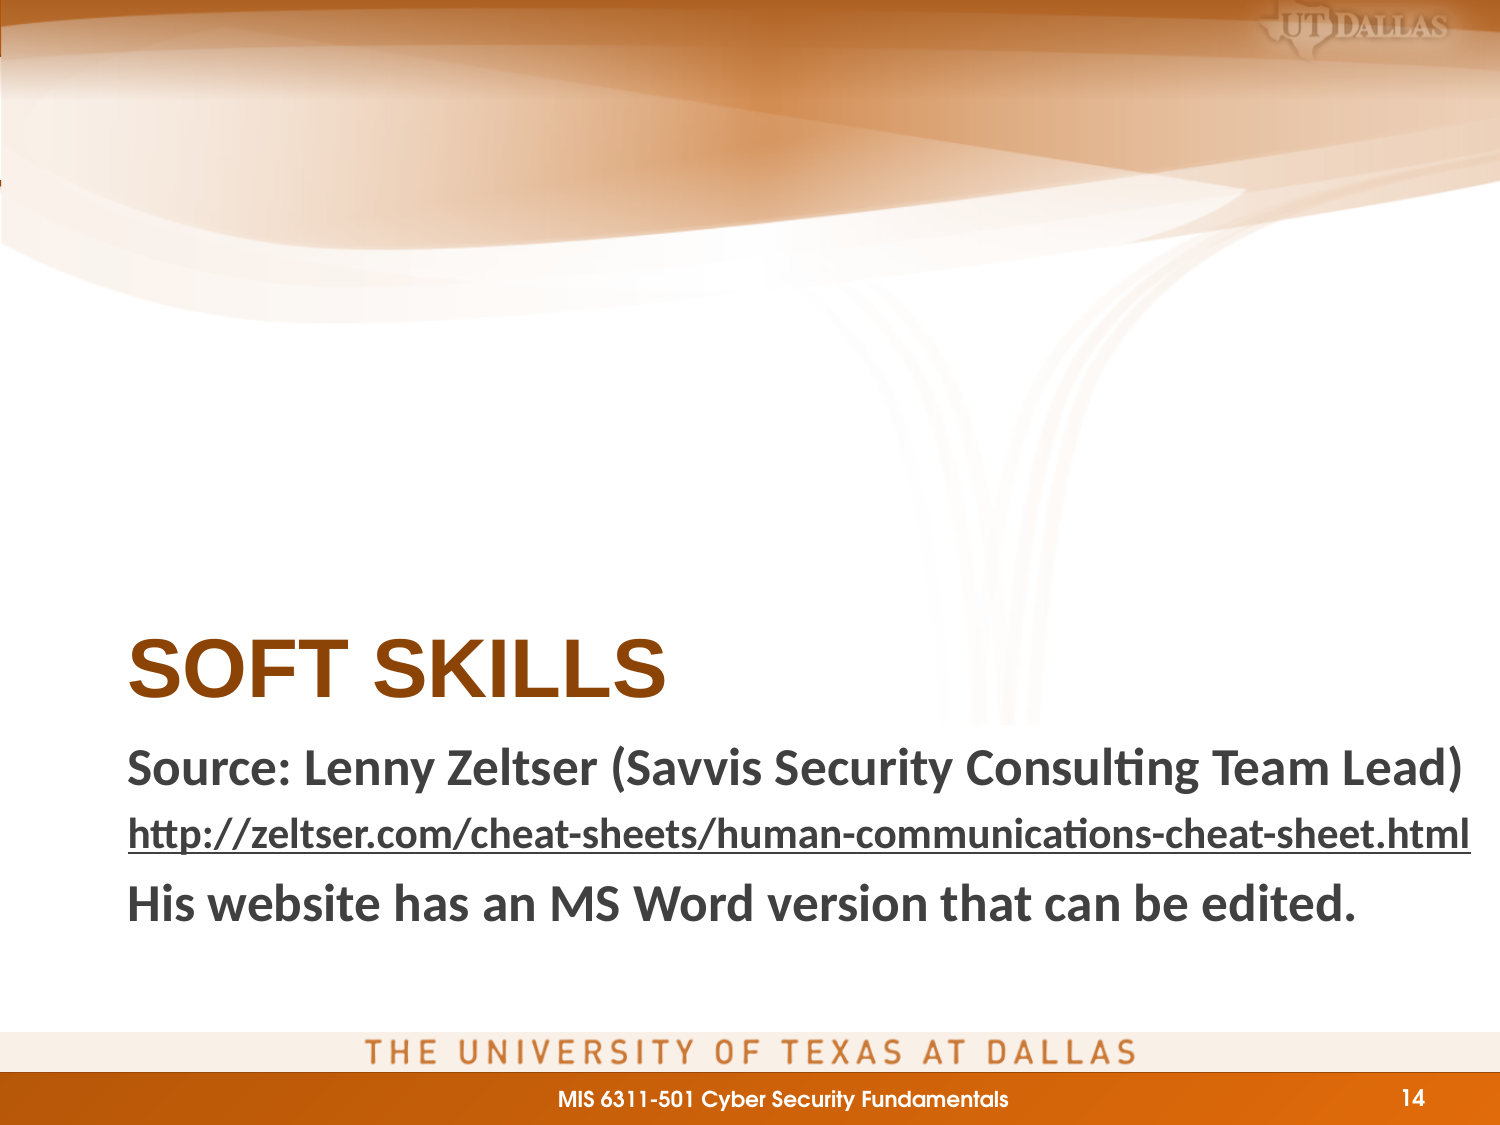

# Soft Skills
Source: Lenny Zeltser (Savvis Security Consulting Team Lead)
http://zeltser.com/cheat-sheets/human-communications-cheat-sheet.html
His website has an MS Word version that can be edited.

14